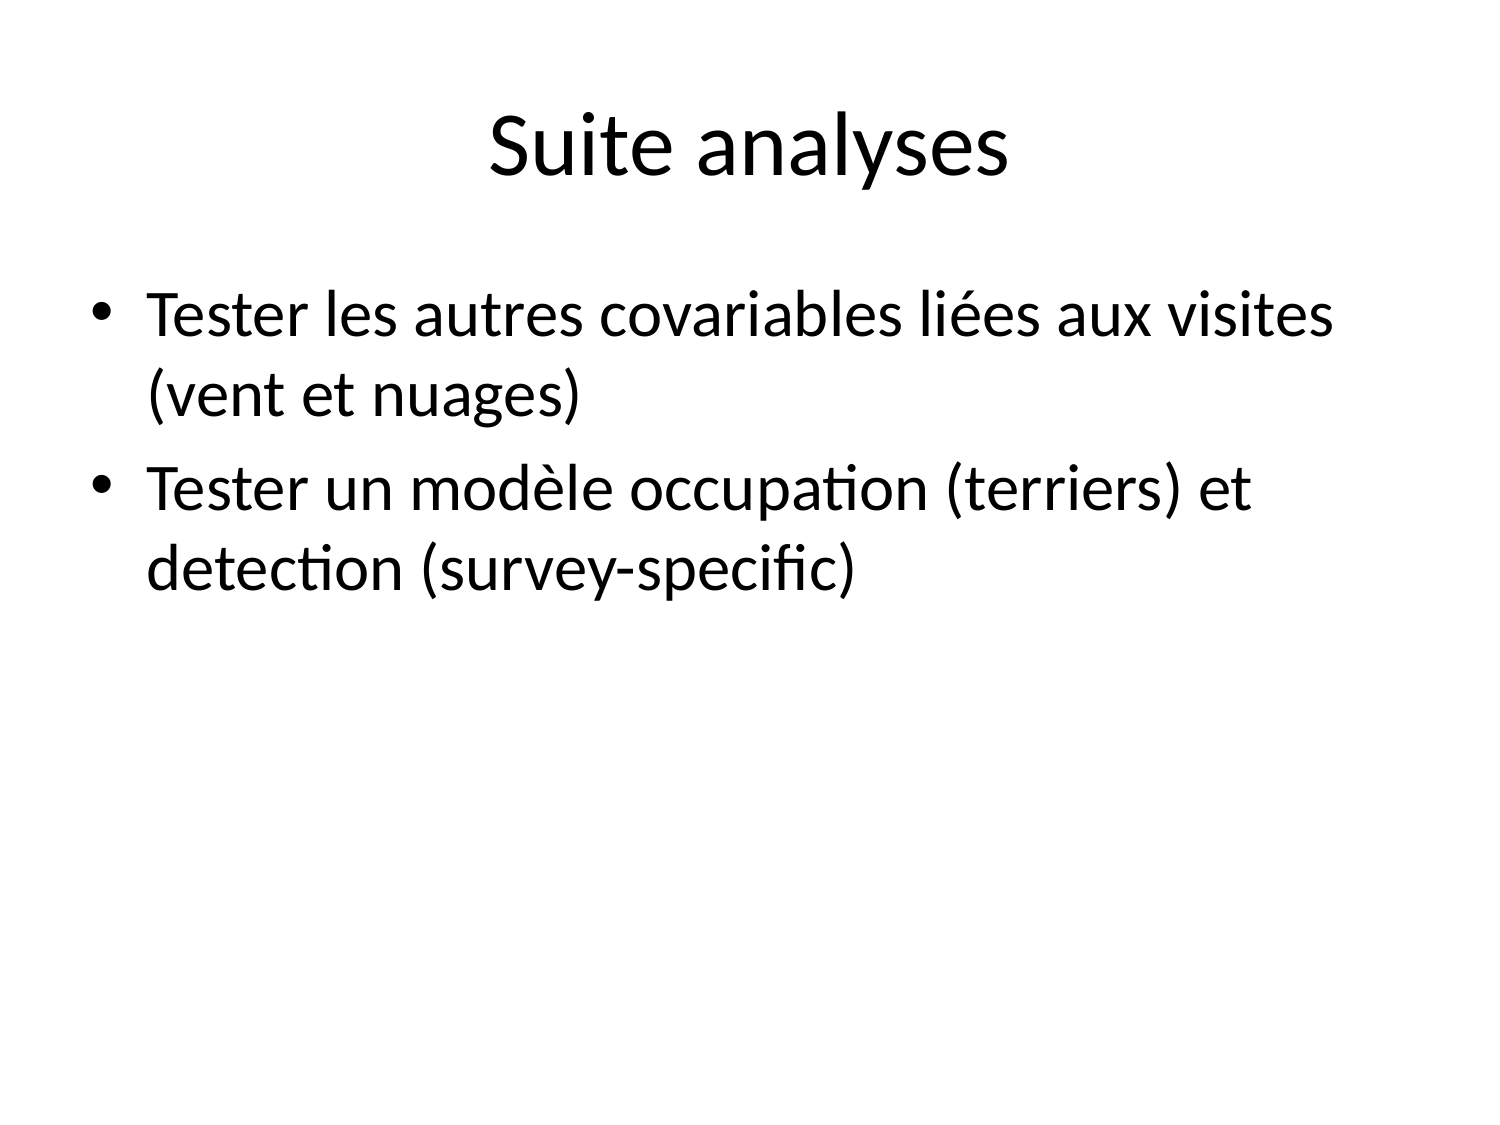

# Suite analyses
Tester les autres covariables liées aux visites (vent et nuages)
Tester un modèle occupation (terriers) et detection (survey-specific)